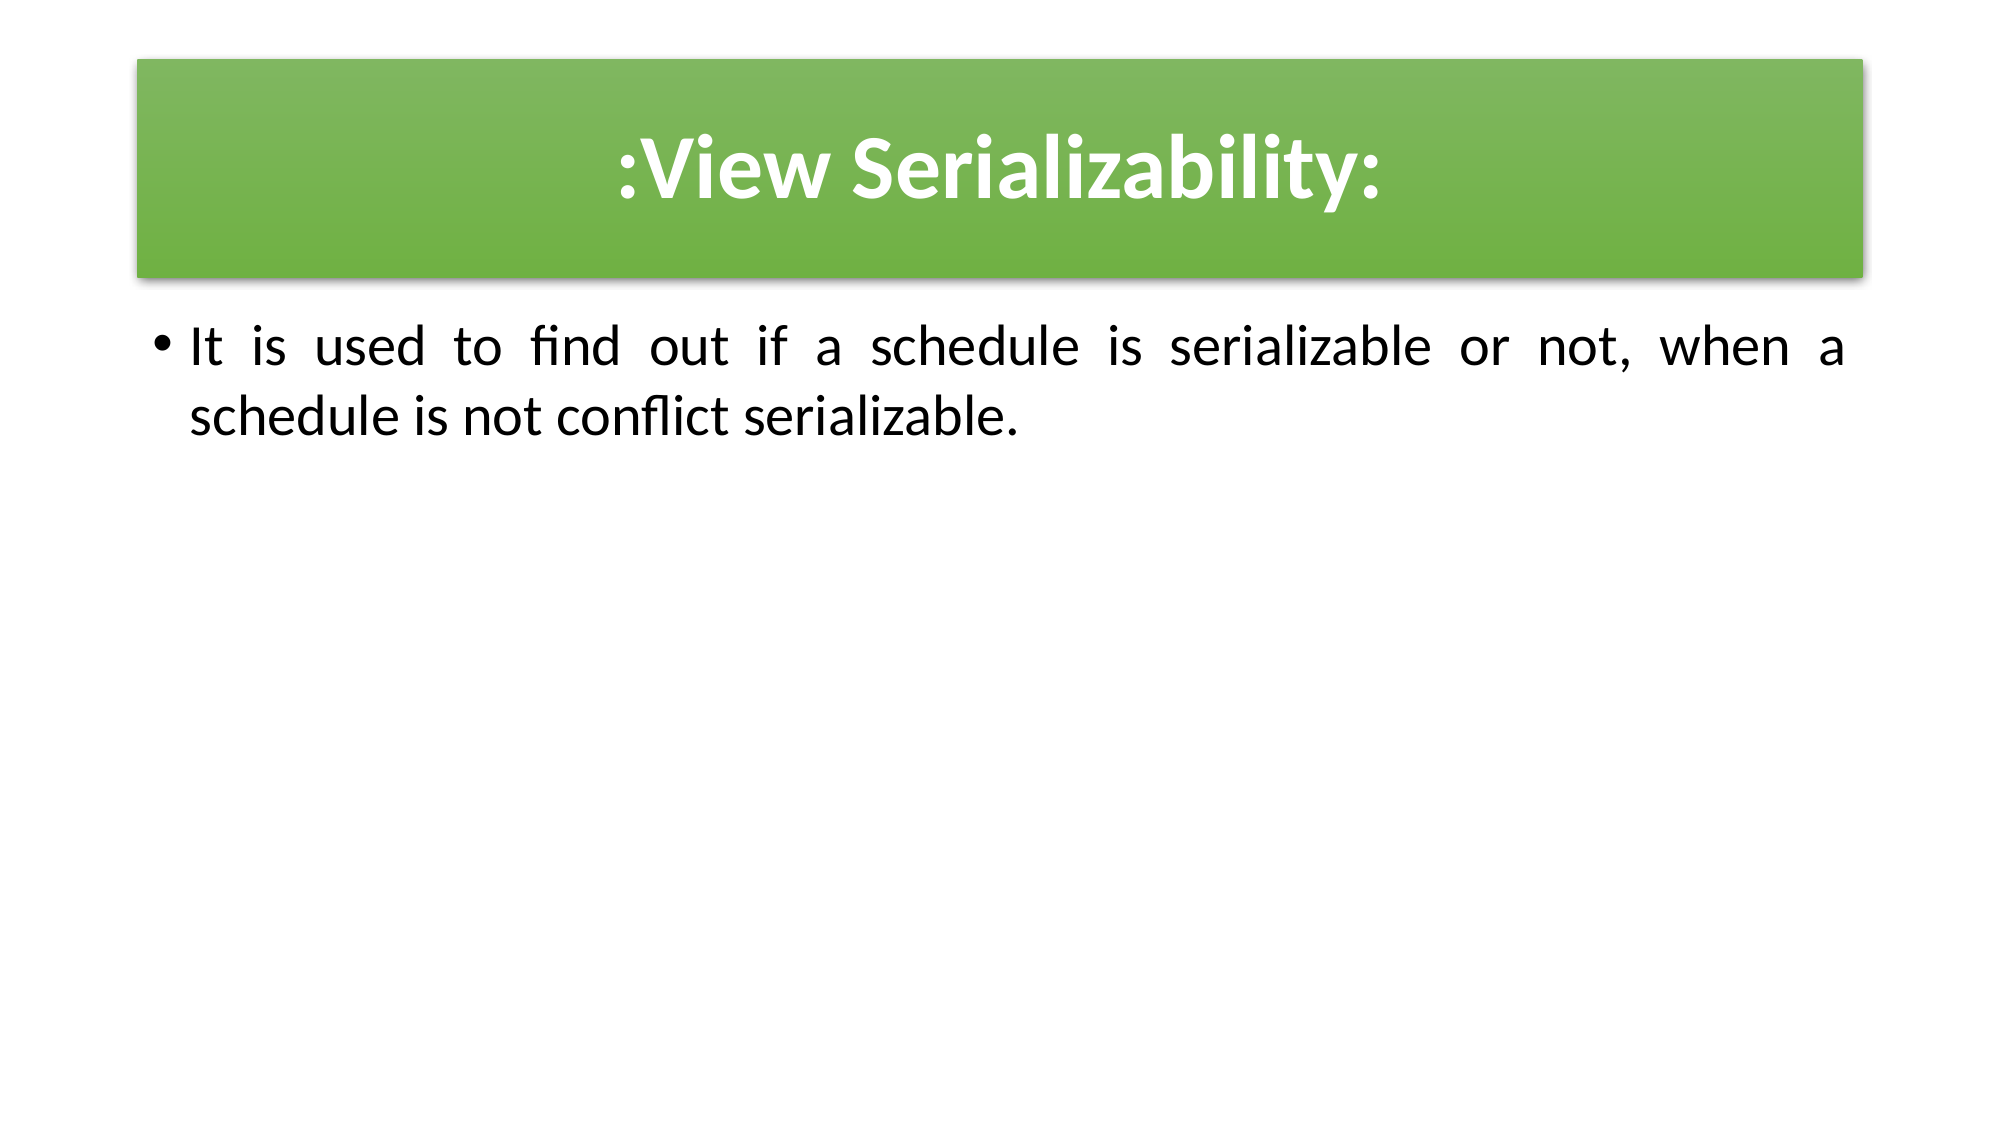

# :View Serializability:
It is used to find out if a schedule is serializable or not, when a schedule is not conflict serializable.